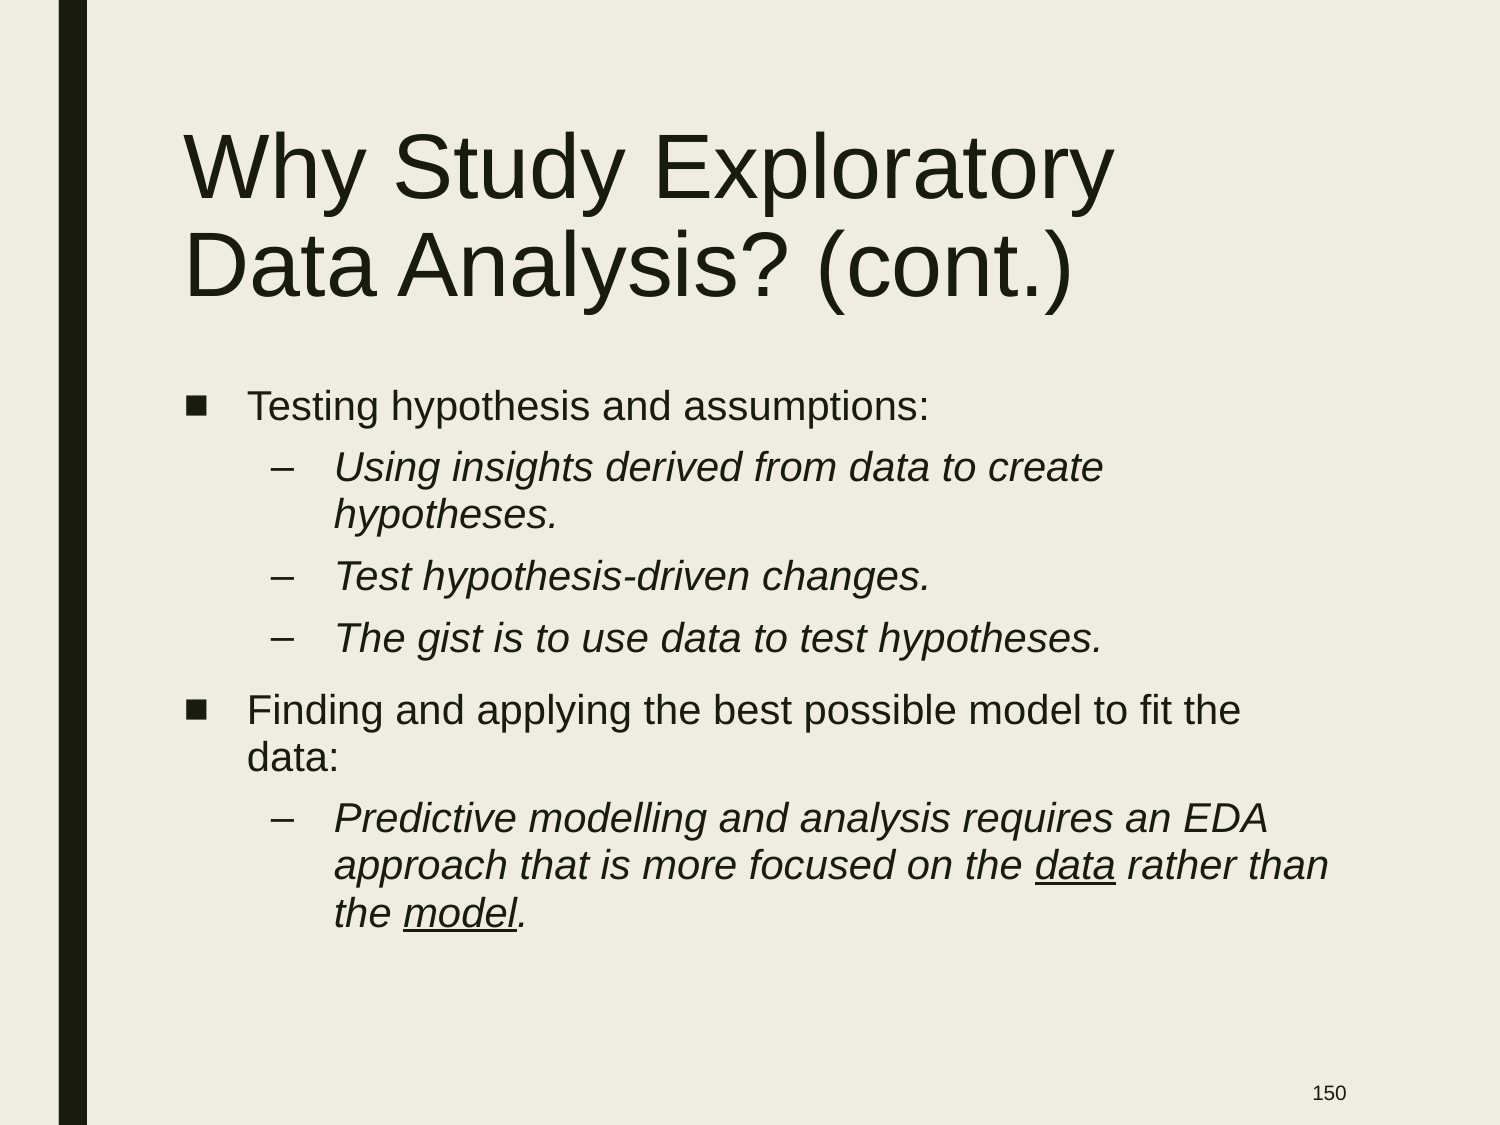

# Why Study Exploratory Data Analysis? (cont.)
Testing hypothesis and assumptions:
Using insights derived from data to create hypotheses.
Test hypothesis-driven changes.
The gist is to use data to test hypotheses.
Finding and applying the best possible model to fit the data:
Predictive modelling and analysis requires an EDA approach that is more focused on the data rather than the model.
150